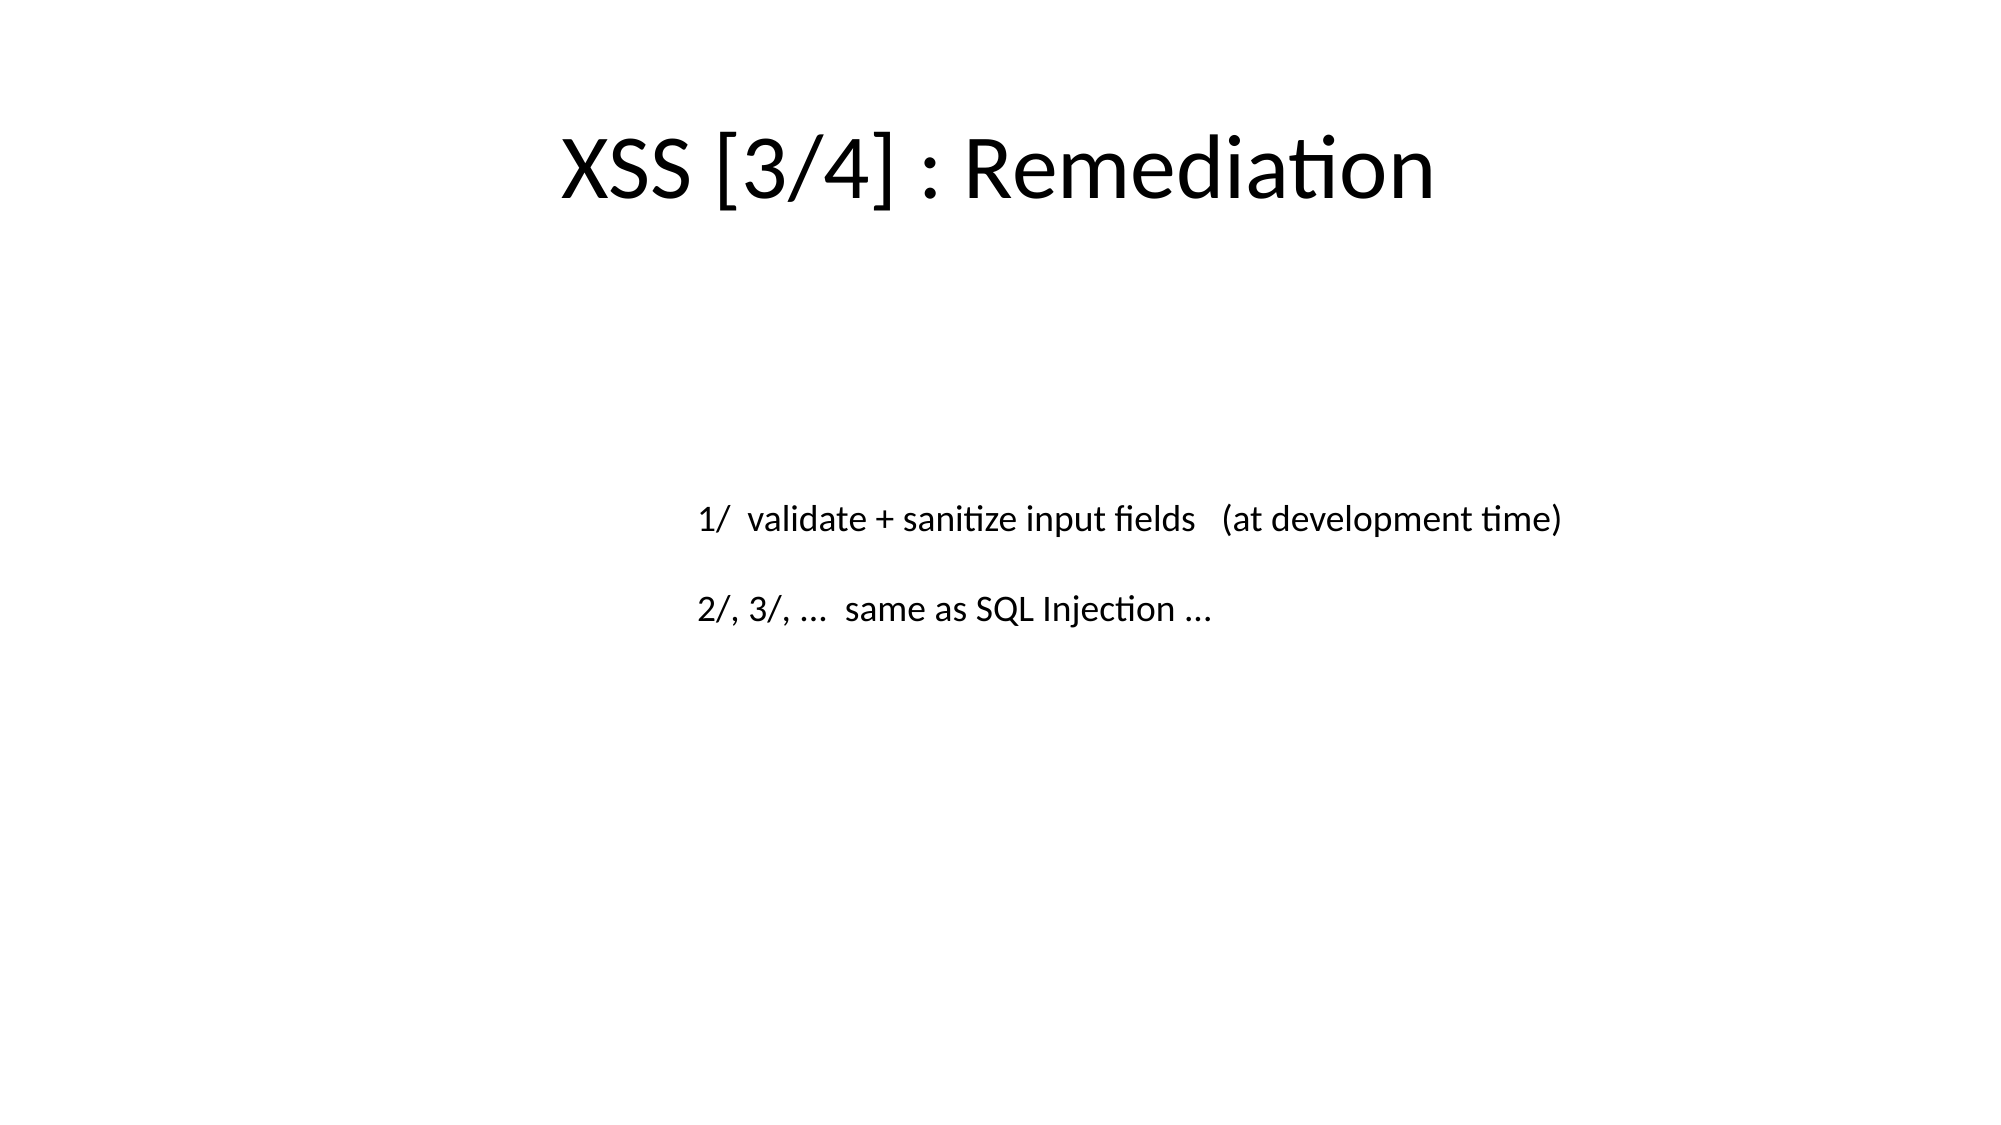

# XSS [3/4] : Remediation
1/  validate + sanitize input fields   (at development time)

2/, 3/, ...  same as SQL Injection ...